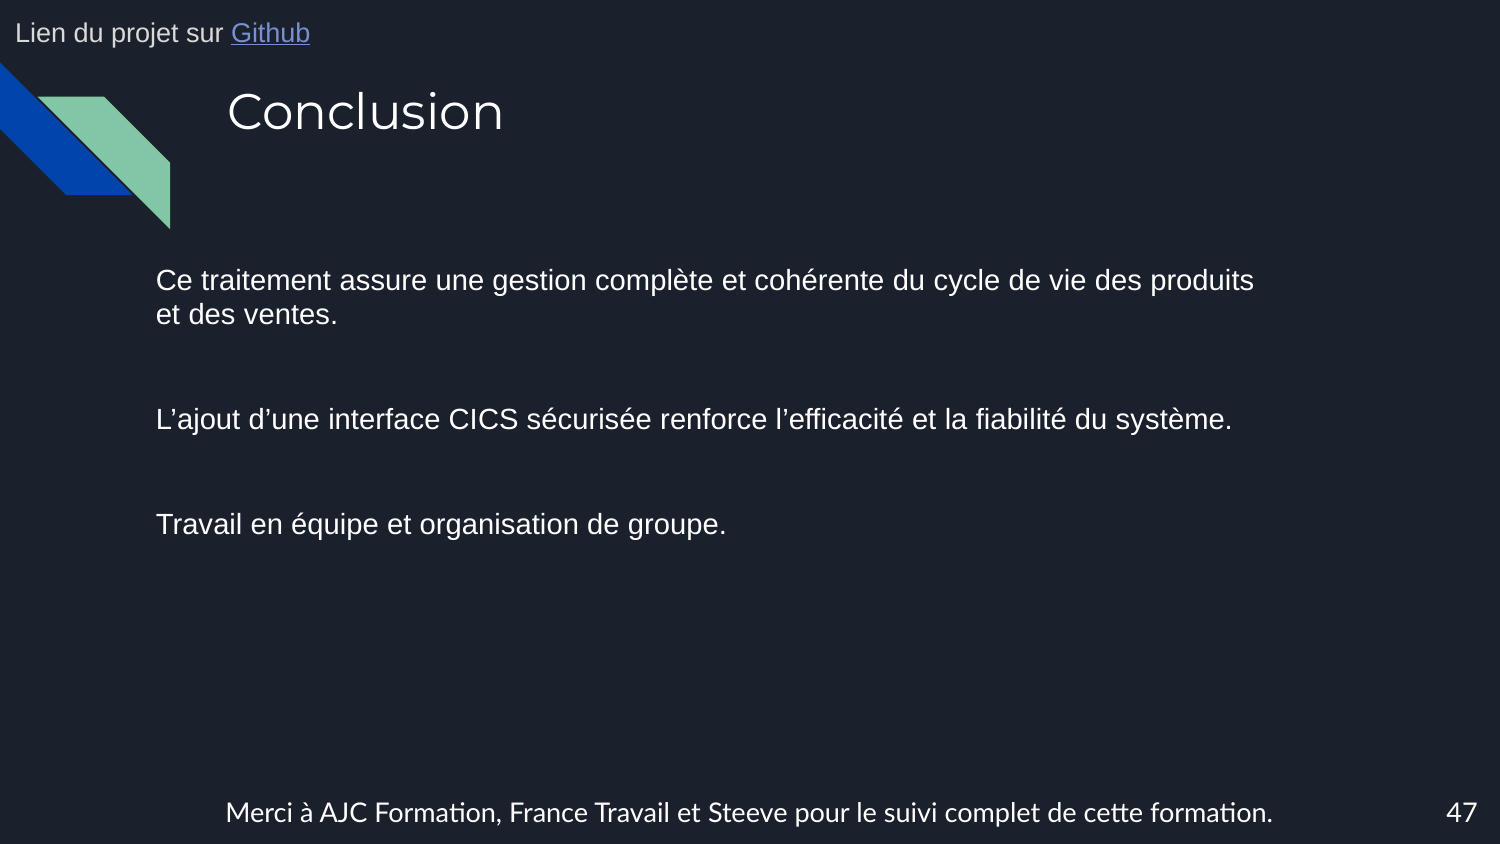

Lien du projet sur Github
# Conclusion

Ce traitement assure une gestion complète et cohérente du cycle de vie des produits et des ventes.

L’ajout d’une interface CICS sécurisée renforce l’efficacité et la fiabilité du système.

Travail en équipe et organisation de groupe.
Merci à AJC Formation, France Travail et Steeve pour le suivi complet de cette formation.
47